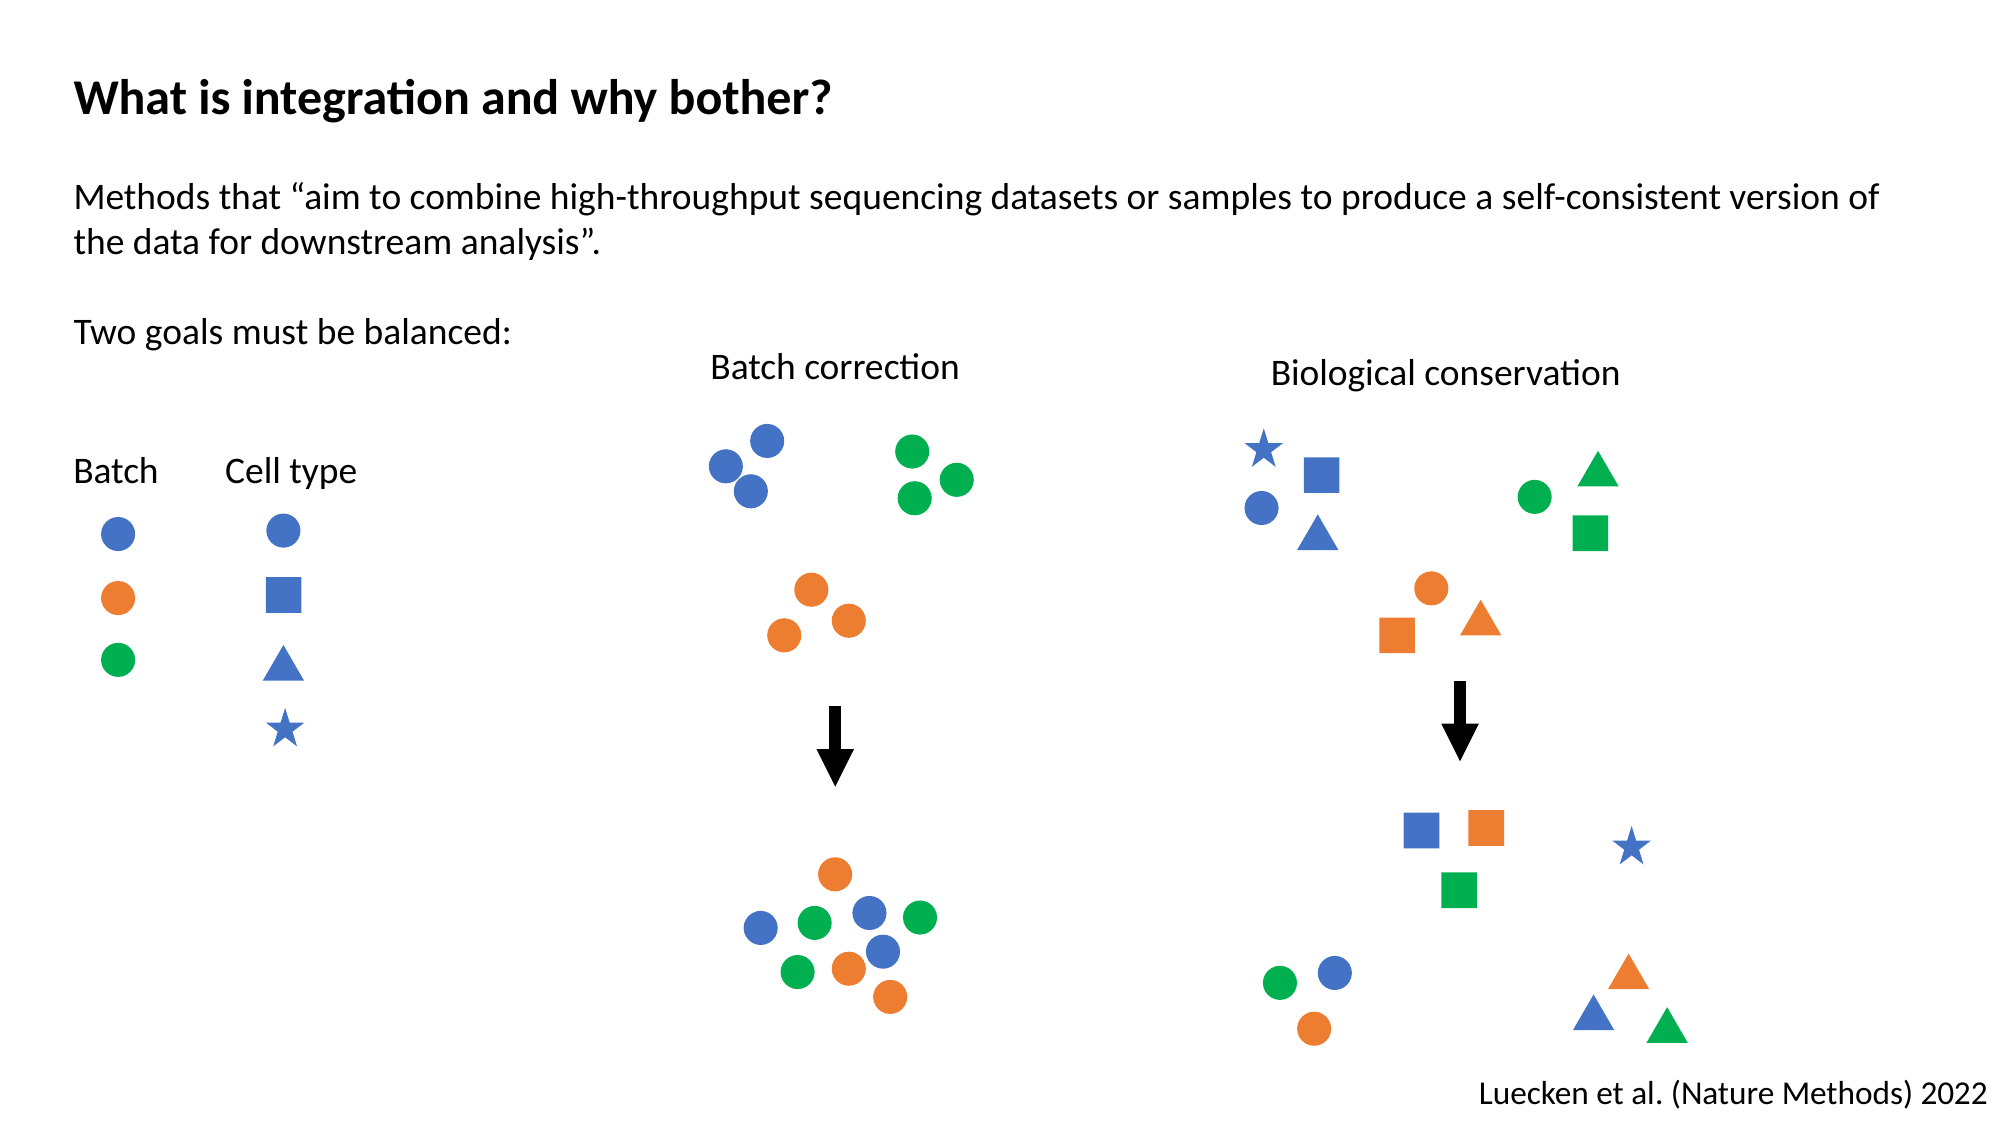

What is integration and why bother?
Methods that “aim to combine high-throughput sequencing datasets or samples to produce a self-consistent version of the data for downstream analysis”.

Two goals must be balanced:
Batch correction
Biological conservation

Batch

Cell type

Luecken et al. (Nature Methods) 2022